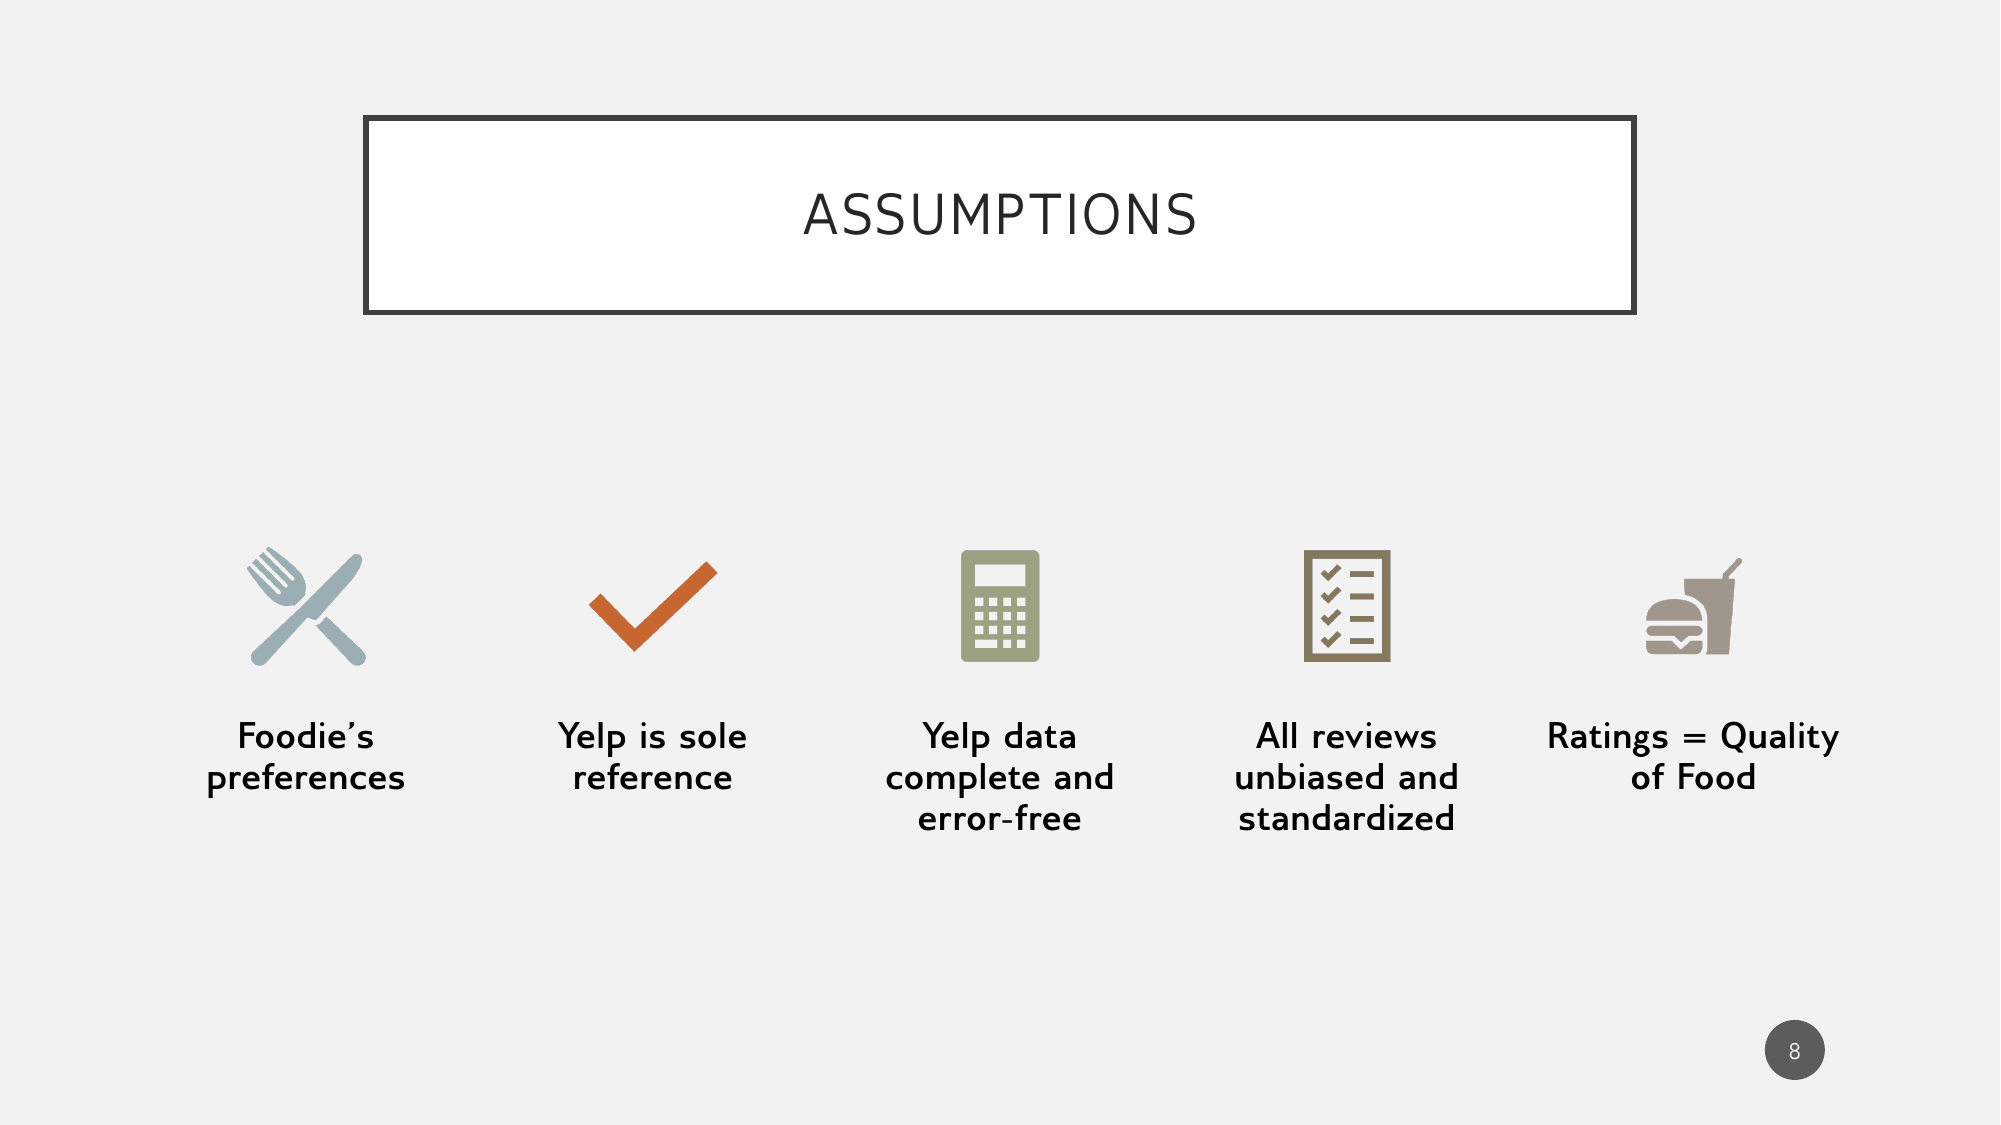

# Assumptions

Foodie’s preferences
Yelp is sole reference
Yelp data complete and error-free
All reviews unbiased and standardized
Ratings = Quality of Food
8